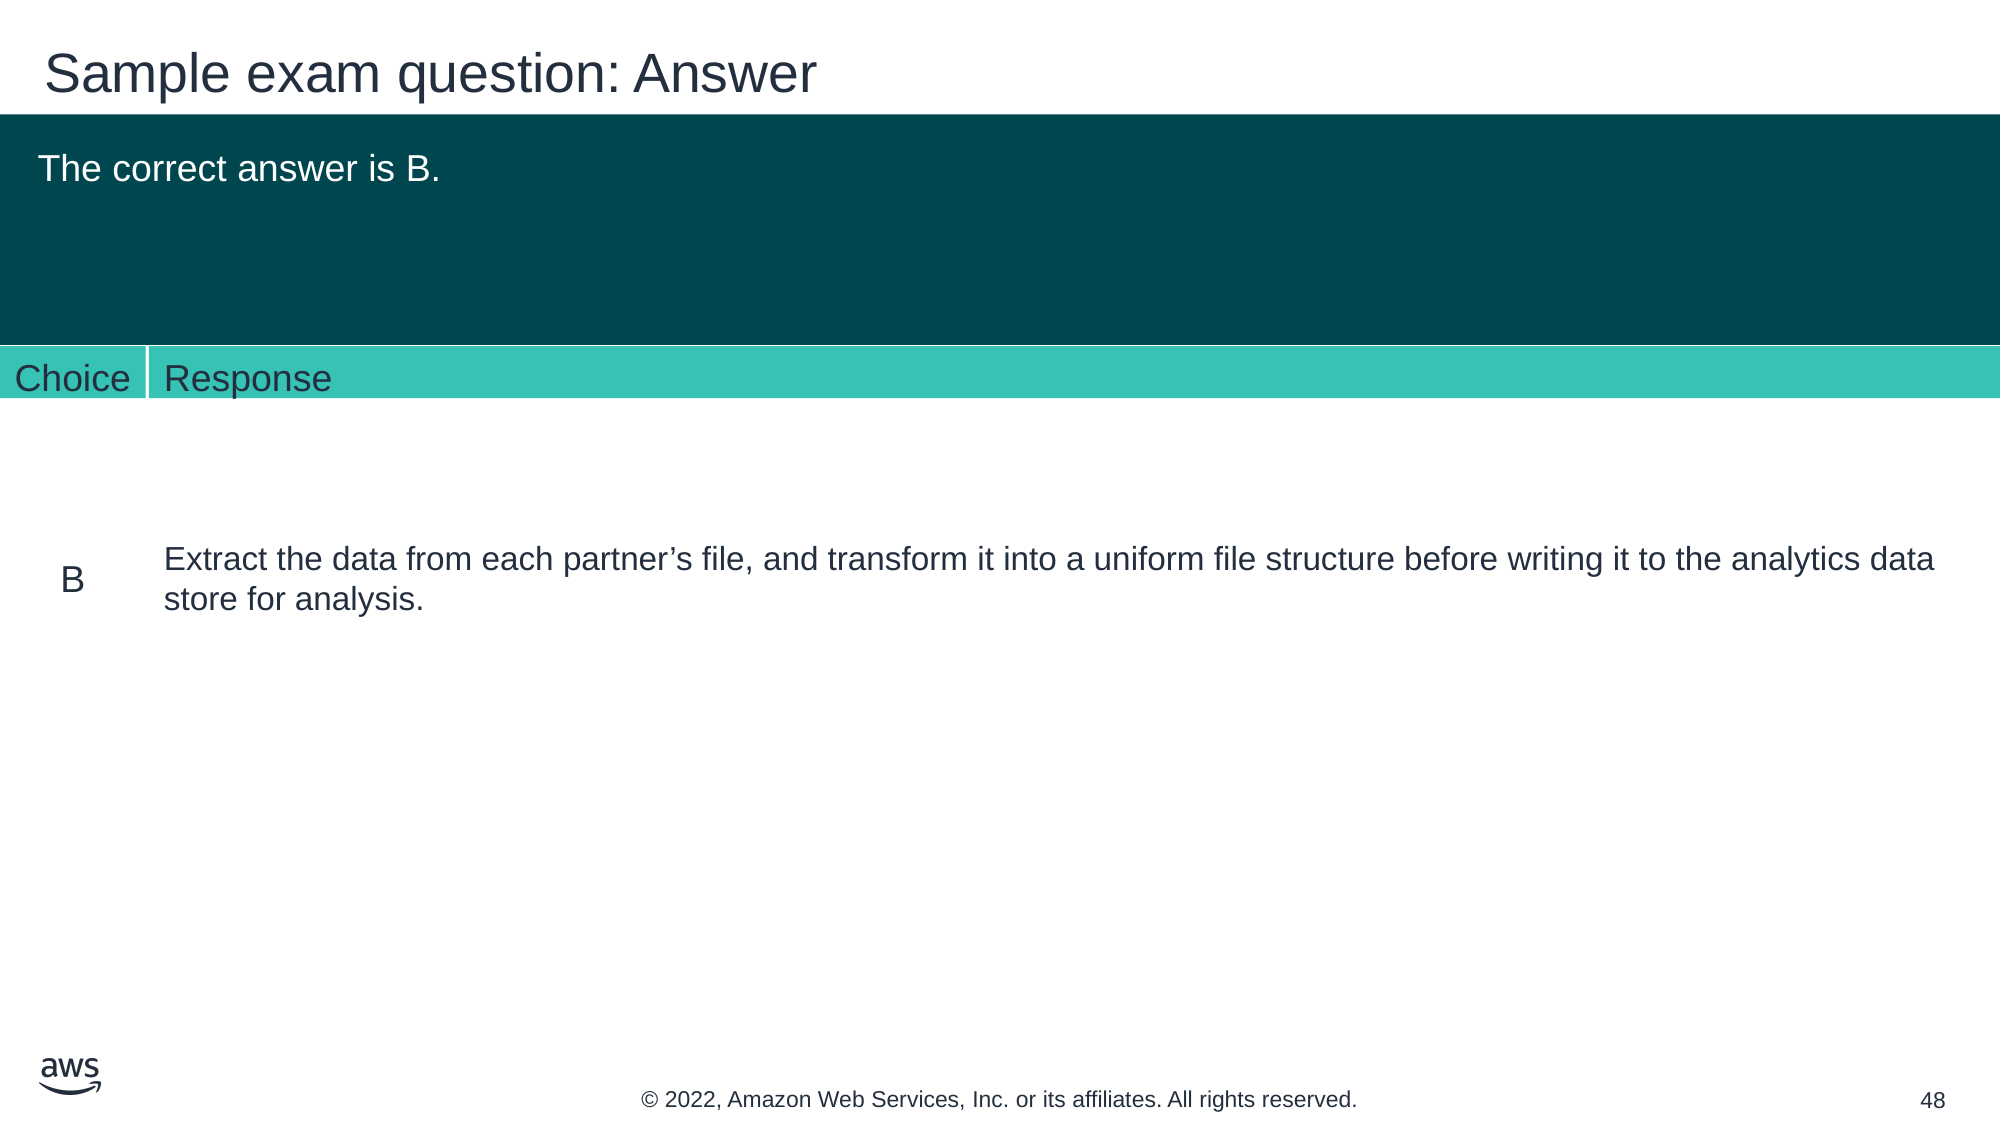

# Sample exam question: Answer
The correct answer is B.
Choice
Response
B
Extract the data from each partner’s file, and transform it into a uniform file structure before writing it to the analytics data store for analysis.
48